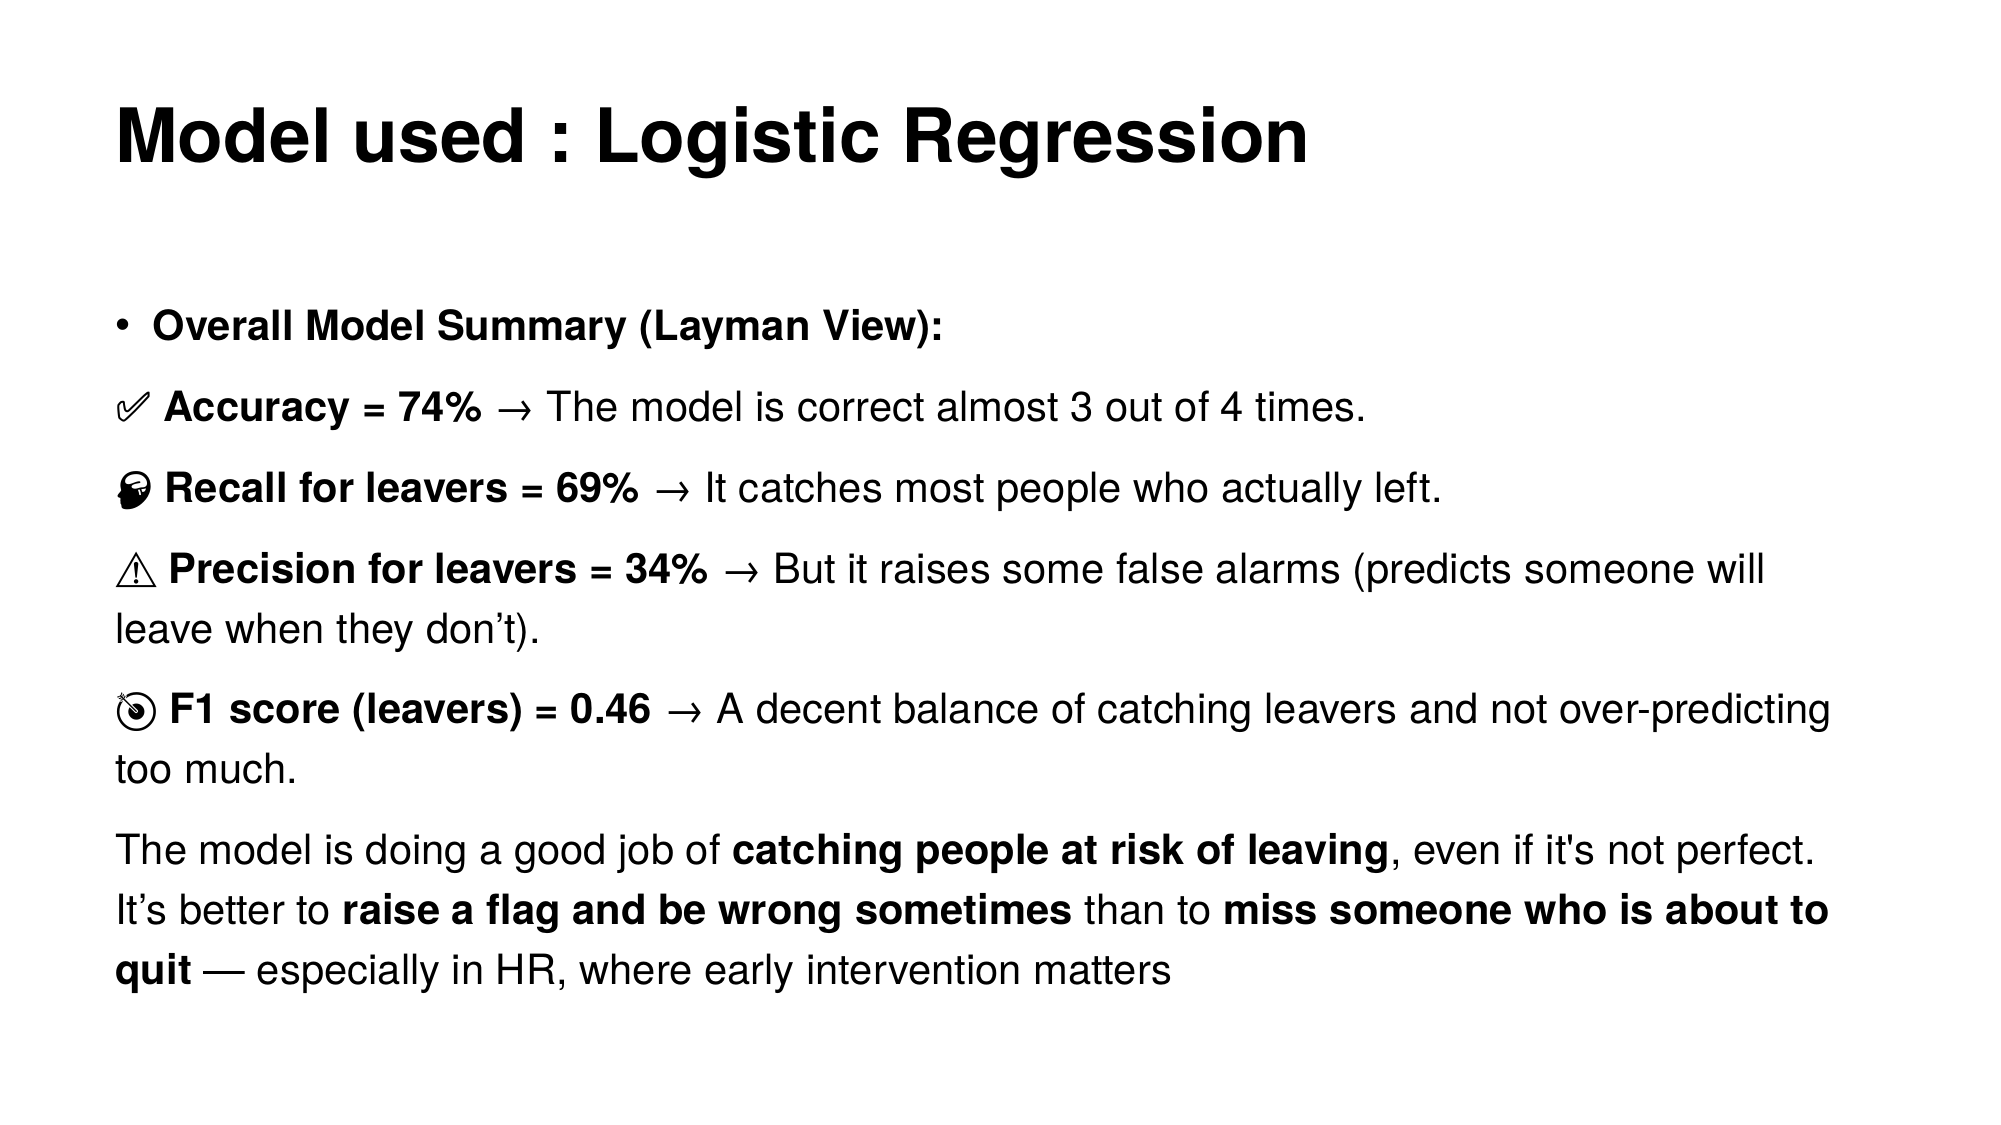

# Model used : Logistic Regression
Overall Model Summary (Layman View):
✅ Accuracy = 74% → The model is correct almost 3 out of 4 times.
🧠 Recall for leavers = 69% → It catches most people who actually left.
⚠️ Precision for leavers = 34% → But it raises some false alarms (predicts someone will leave when they don’t).
🎯 F1 score (leavers) = 0.46 → A decent balance of catching leavers and not over-predicting too much.
The model is doing a good job of catching people at risk of leaving, even if it's not perfect. It’s better to raise a flag and be wrong sometimes than to miss someone who is about to quit — especially in HR, where early intervention matters